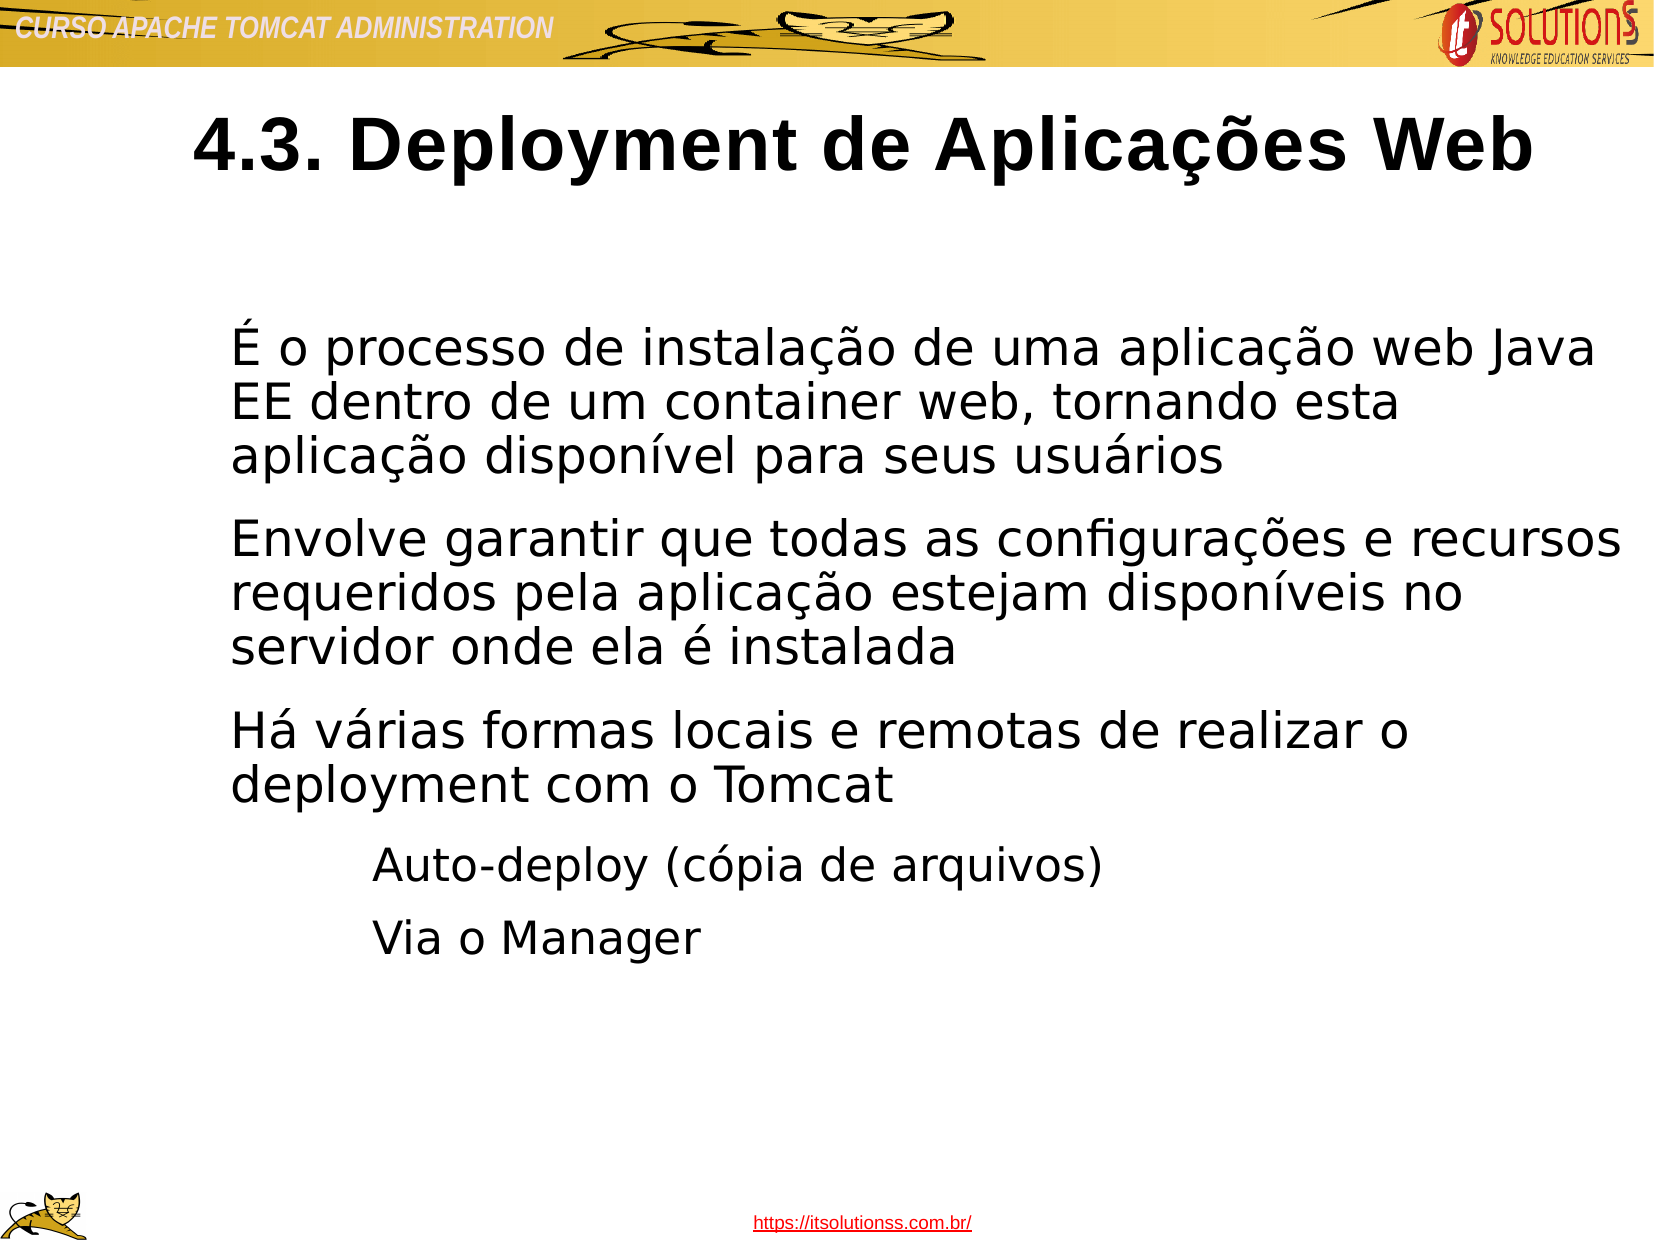

4.3. Deployment de Aplicações Web
É o processo de instalação de uma aplicação web Java EE dentro de um container web, tornando esta aplicação disponível para seus usuários
Envolve garantir que todas as configurações e recursos requeridos pela aplicação estejam disponíveis no servidor onde ela é instalada
Há várias formas locais e remotas de realizar o deployment com o Tomcat
Auto-deploy (cópia de arquivos)
Via o Manager